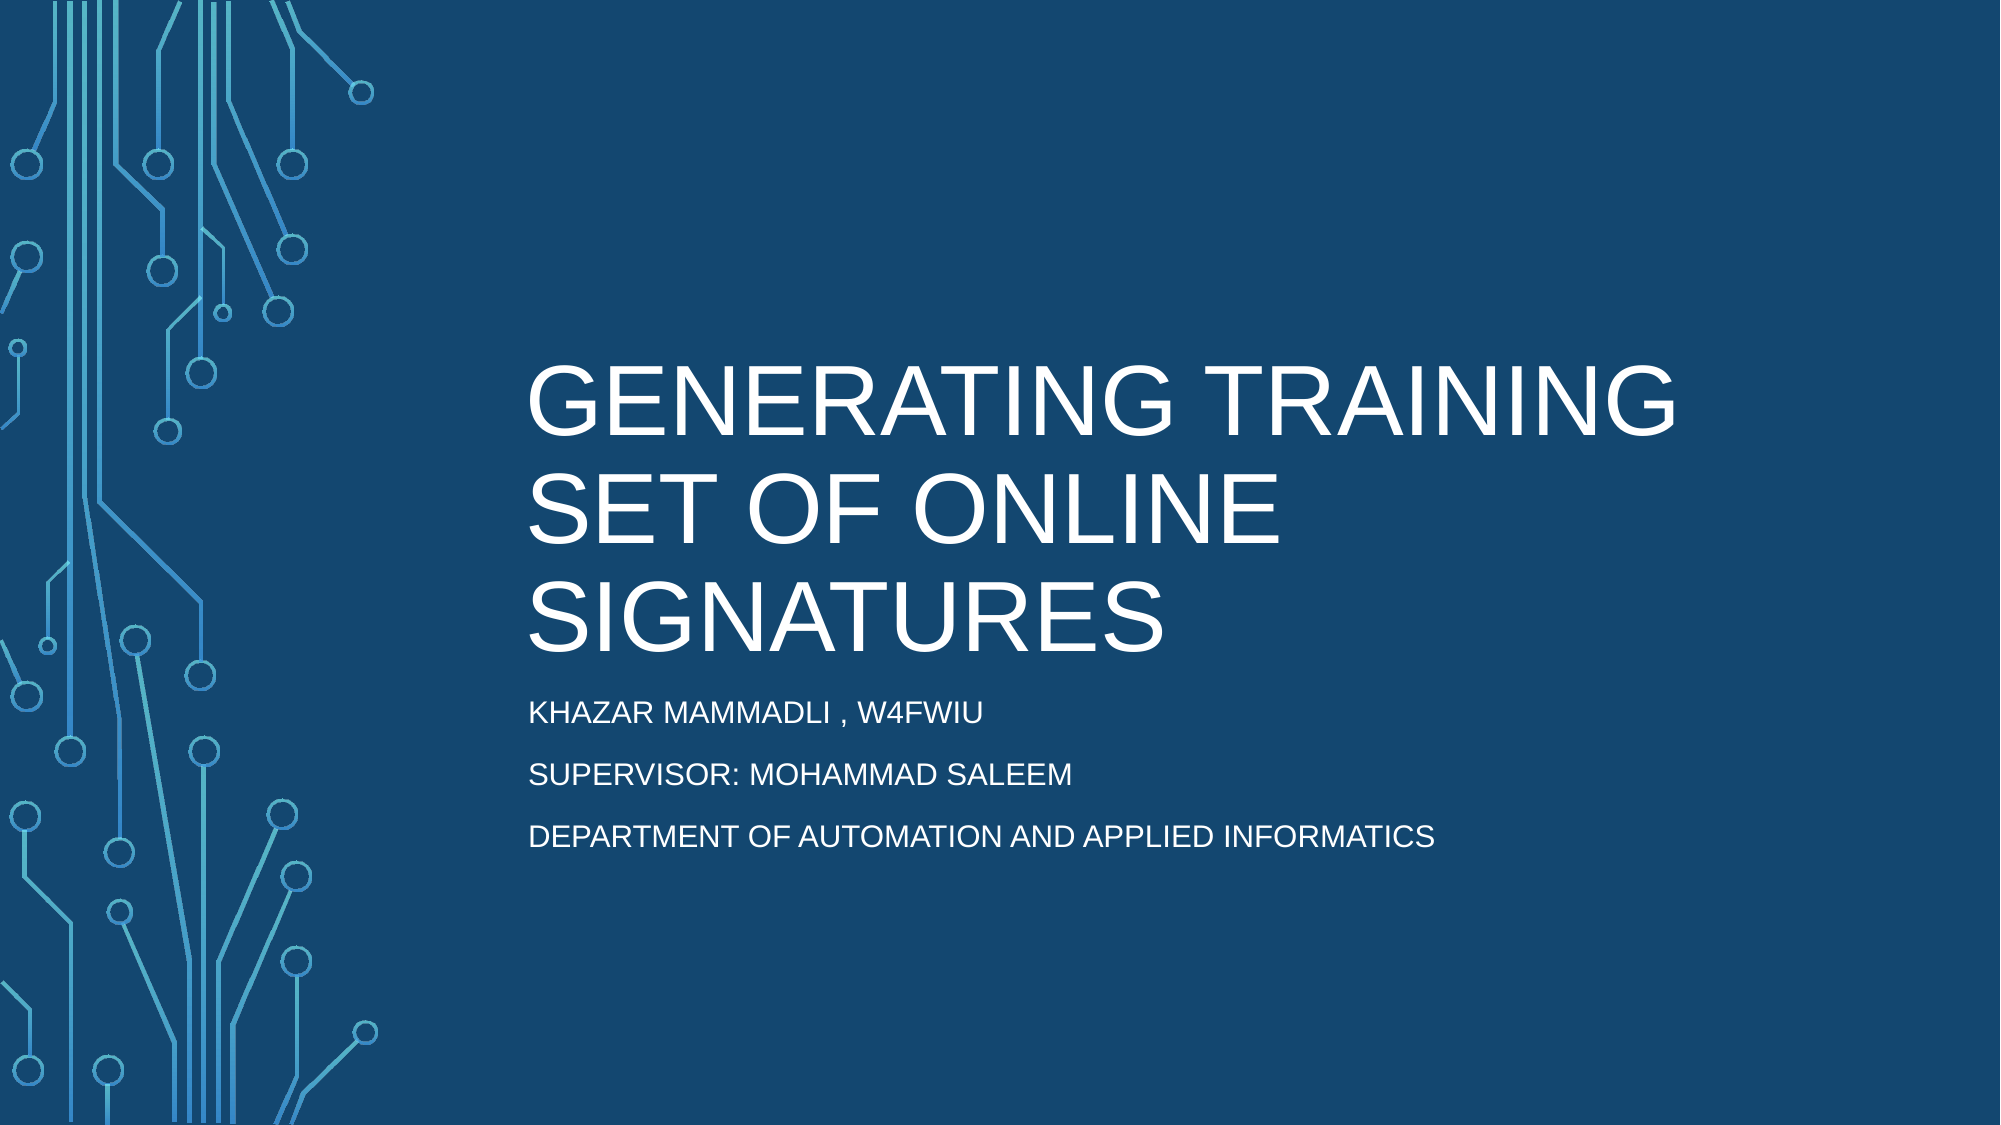

# Generating training set of online signatures
Khazar Mammadli , W4fWIU
Supervisor: Mohammad Saleem
Department of automation and applied informatics